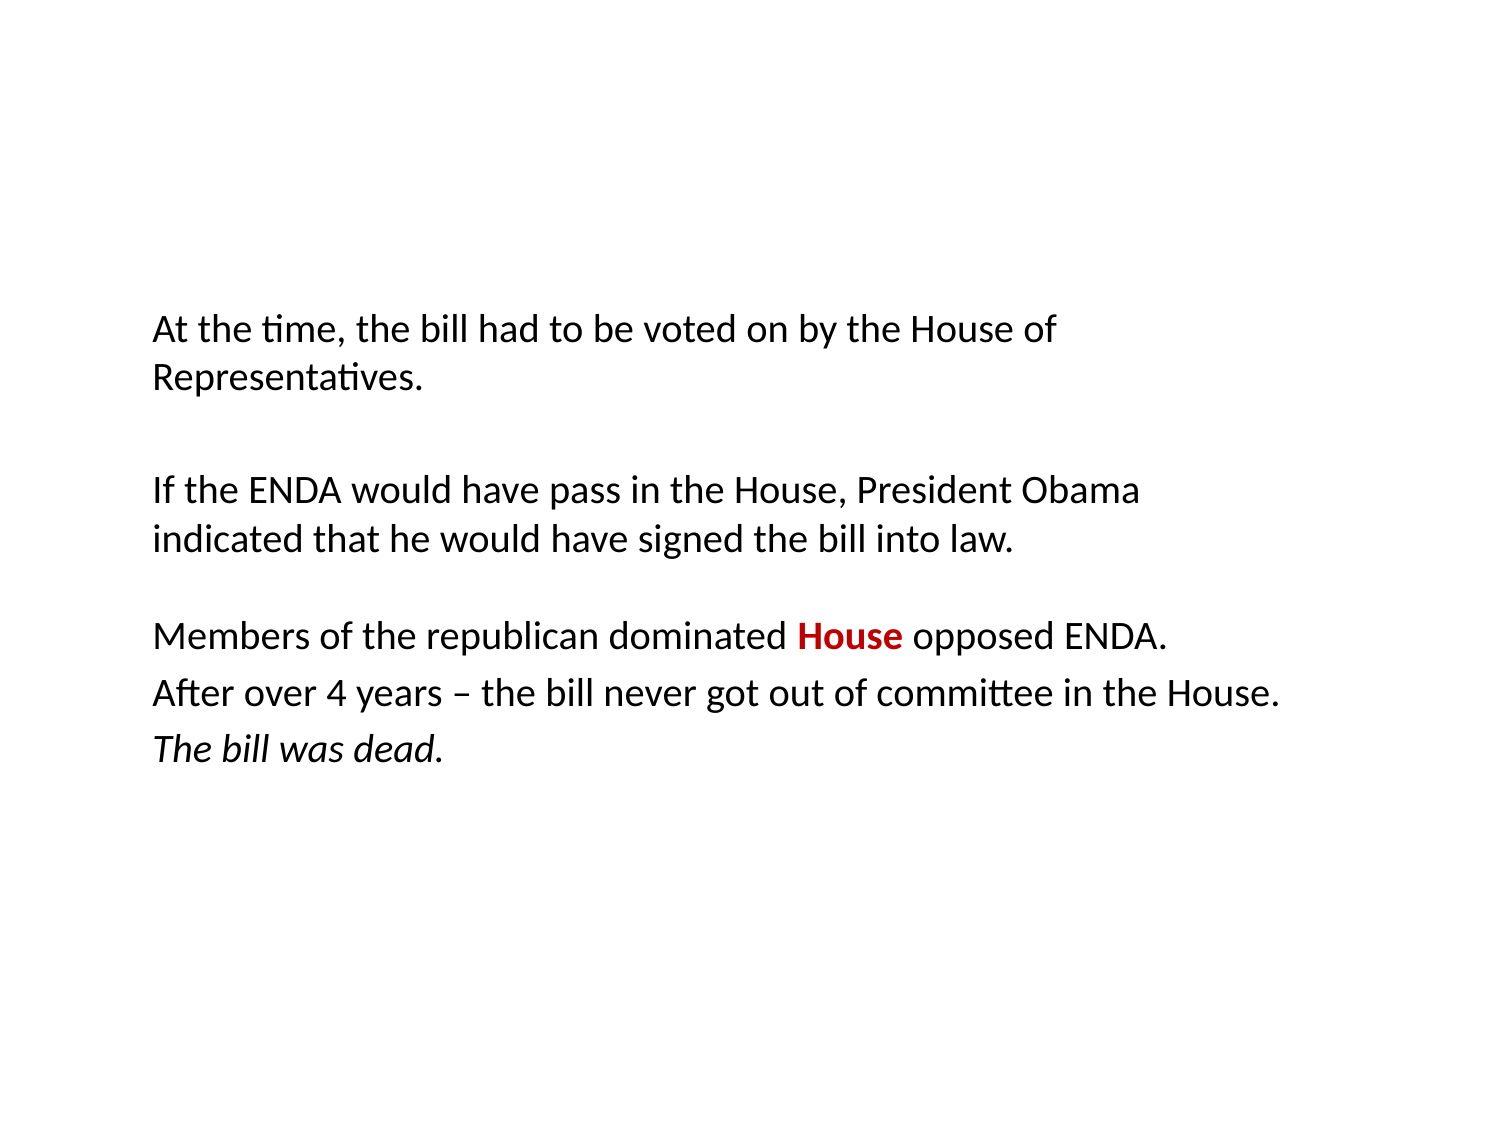

At the time, the bill had to be voted on by the House of Representatives.

If the ENDA would have pass in the House, President Obama indicated that he would have signed the bill into law.
Members of the republican dominated House opposed ENDA.
After over 4 years – the bill never got out of committee in the House.
The bill was dead.